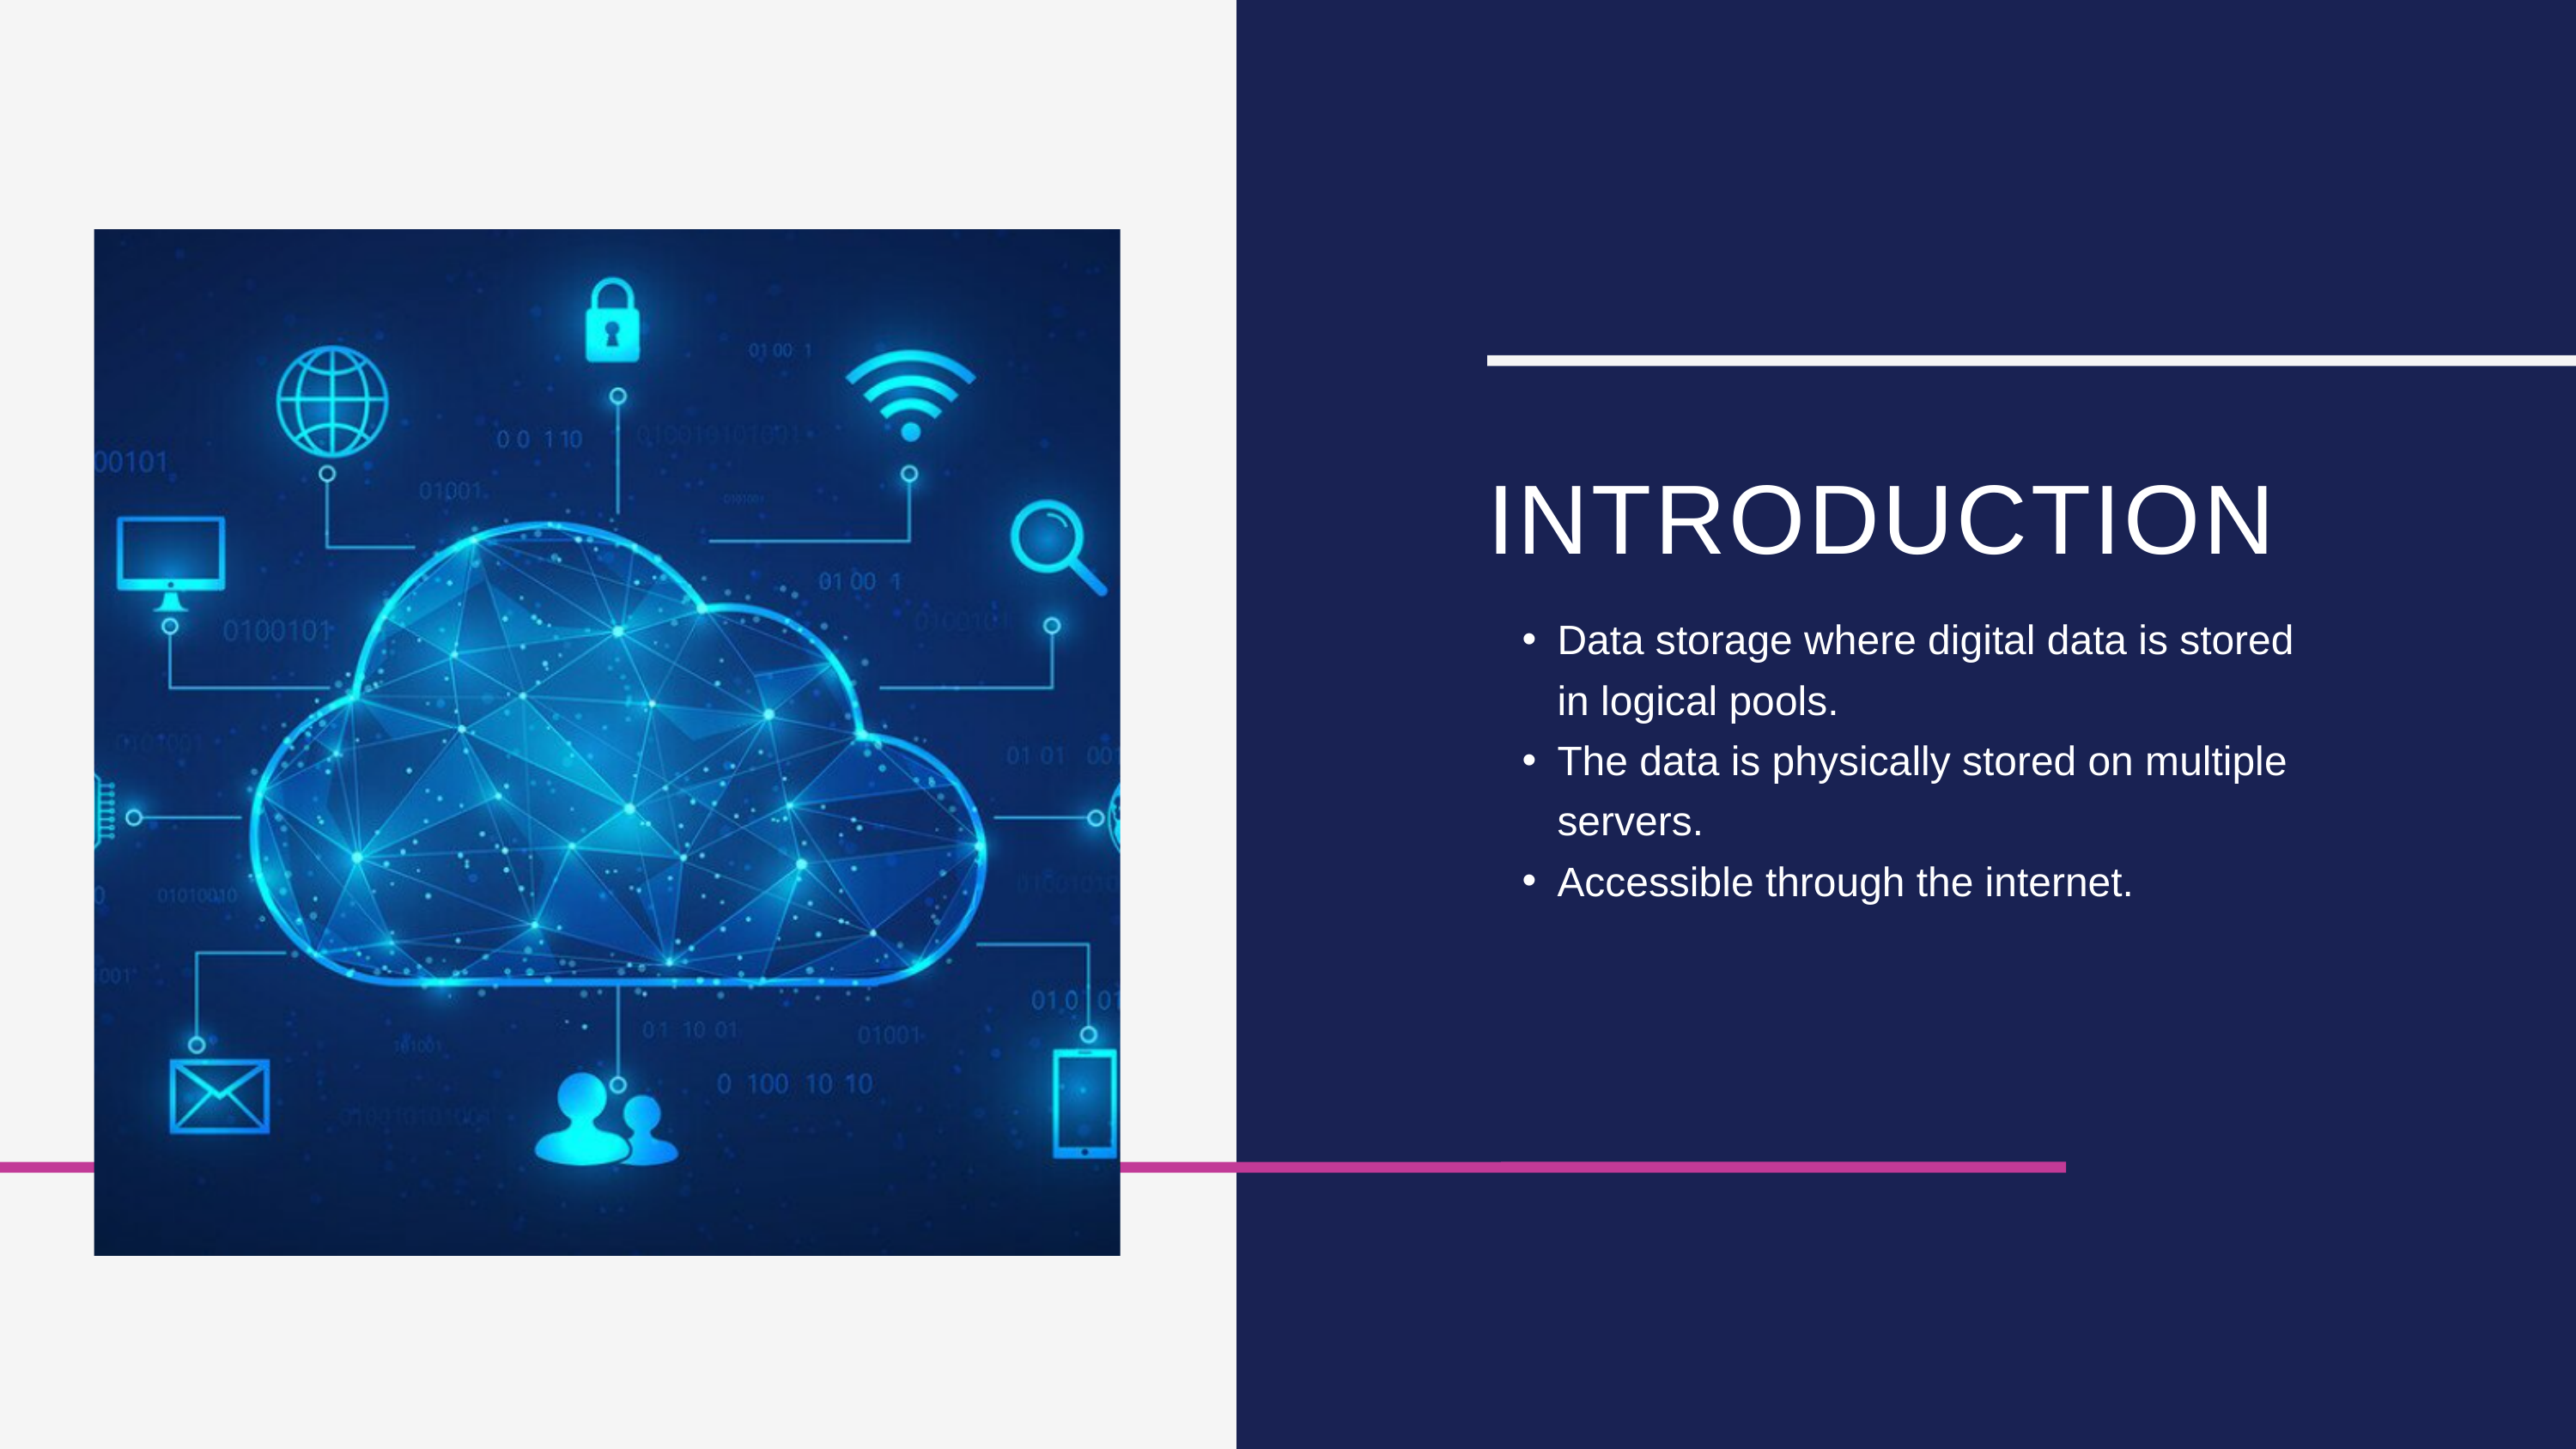

INTRODUCTION
Data storage where digital data is stored in logical pools.
The data is physically stored on multiple servers.
Accessible through the internet.